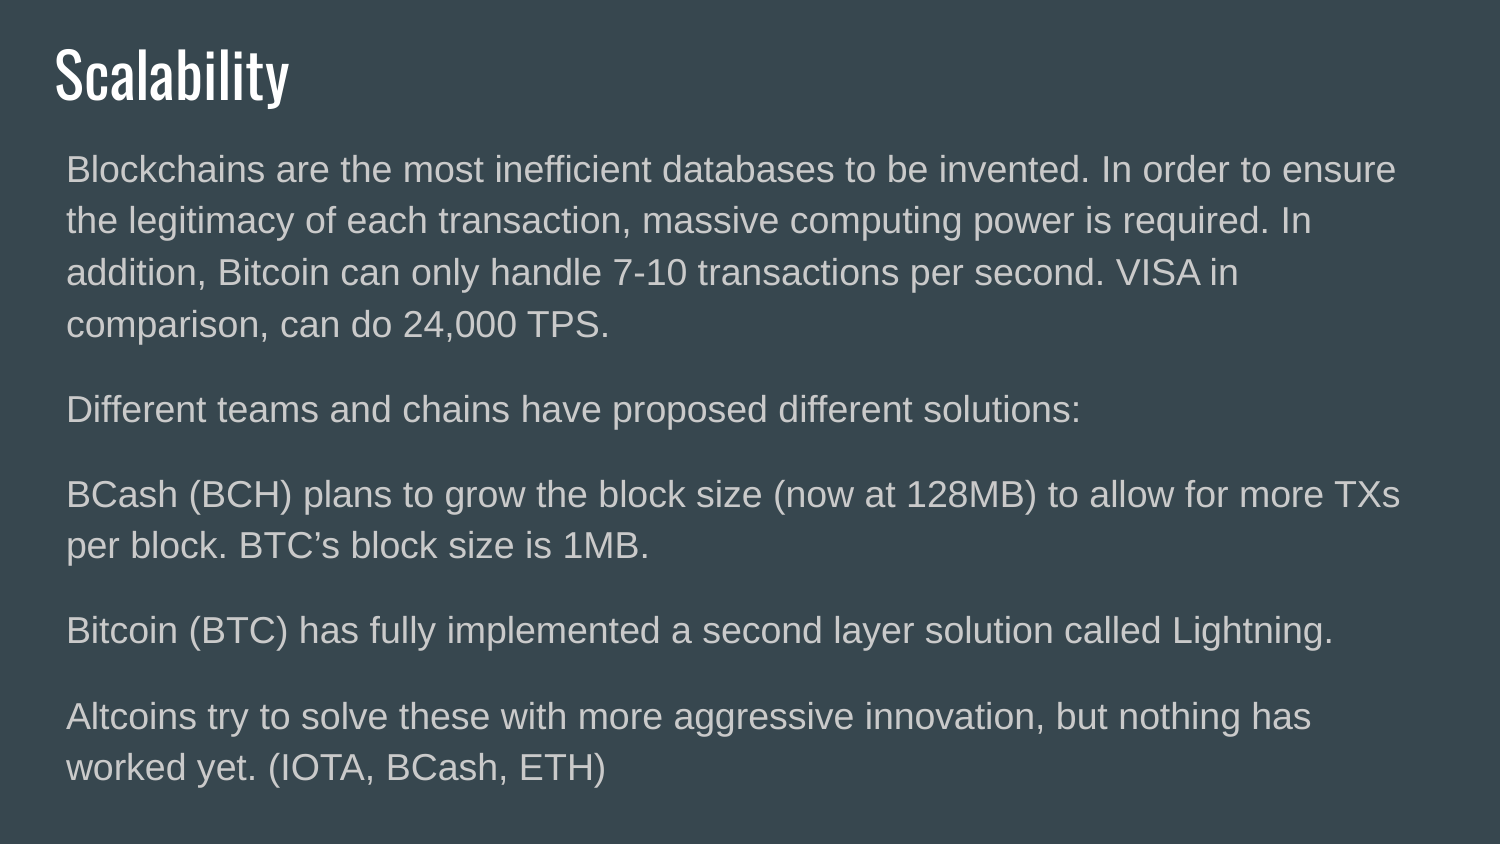

# Scalability
Blockchains are the most inefficient databases to be invented. In order to ensure the legitimacy of each transaction, massive computing power is required. In addition, Bitcoin can only handle 7-10 transactions per second. VISA in comparison, can do 24,000 TPS.
Different teams and chains have proposed different solutions:
BCash (BCH) plans to grow the block size (now at 128MB) to allow for more TXs per block. BTC’s block size is 1MB.
Bitcoin (BTC) has fully implemented a second layer solution called Lightning.
Altcoins try to solve these with more aggressive innovation, but nothing has worked yet. (IOTA, BCash, ETH)